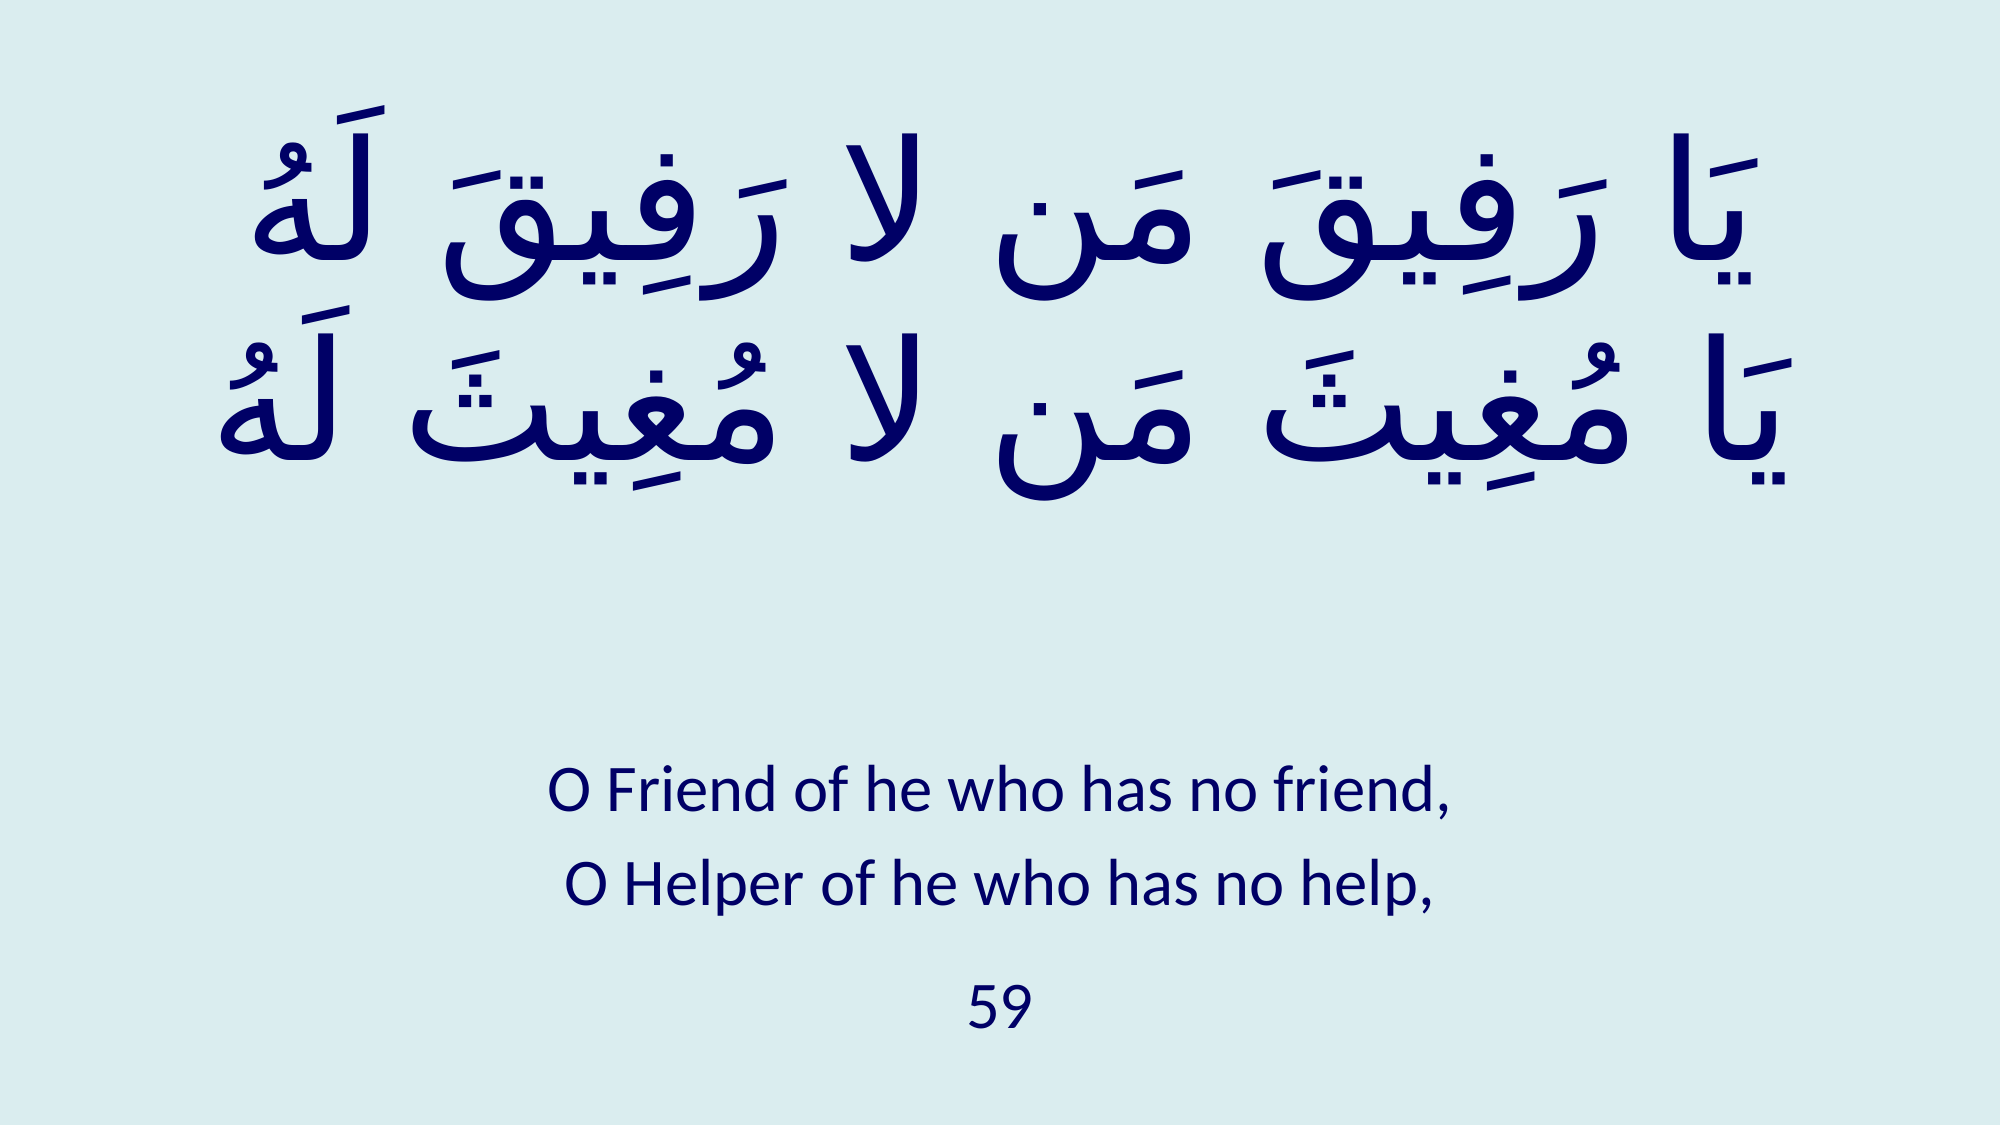

# يَا رَفِيقَ مَن لا رَفِيقَ لَهُ يَا مُغِيثَ مَن لا مُغِيثَ لَهُ
O Friend of he who has no friend,
O Helper of he who has no help,
59